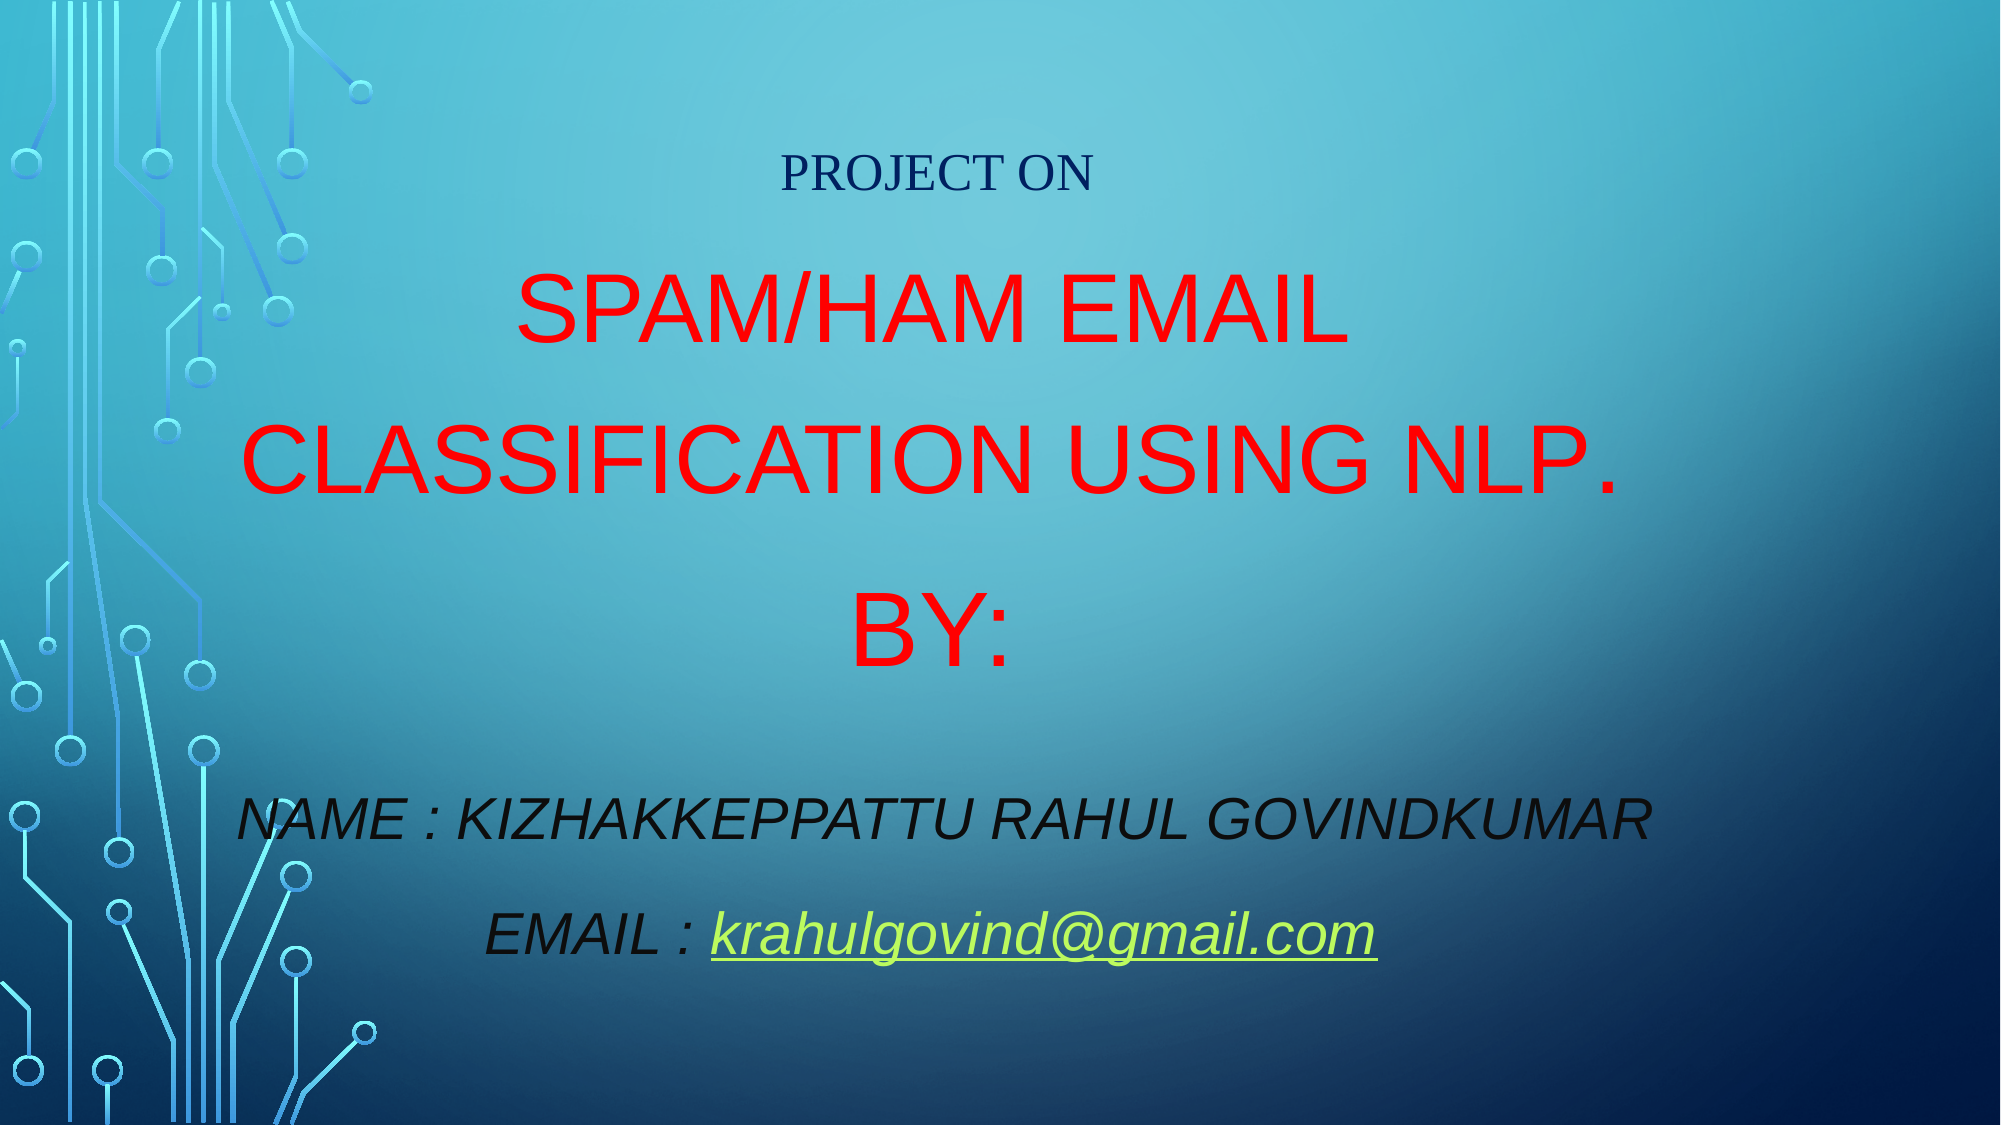

#
 PROJECT ON
Spam/ham email classification using nlp.
By:
 name : Kizhakkeppattu Rahul Govindkumar
Email : krahulgovind@gmail.com